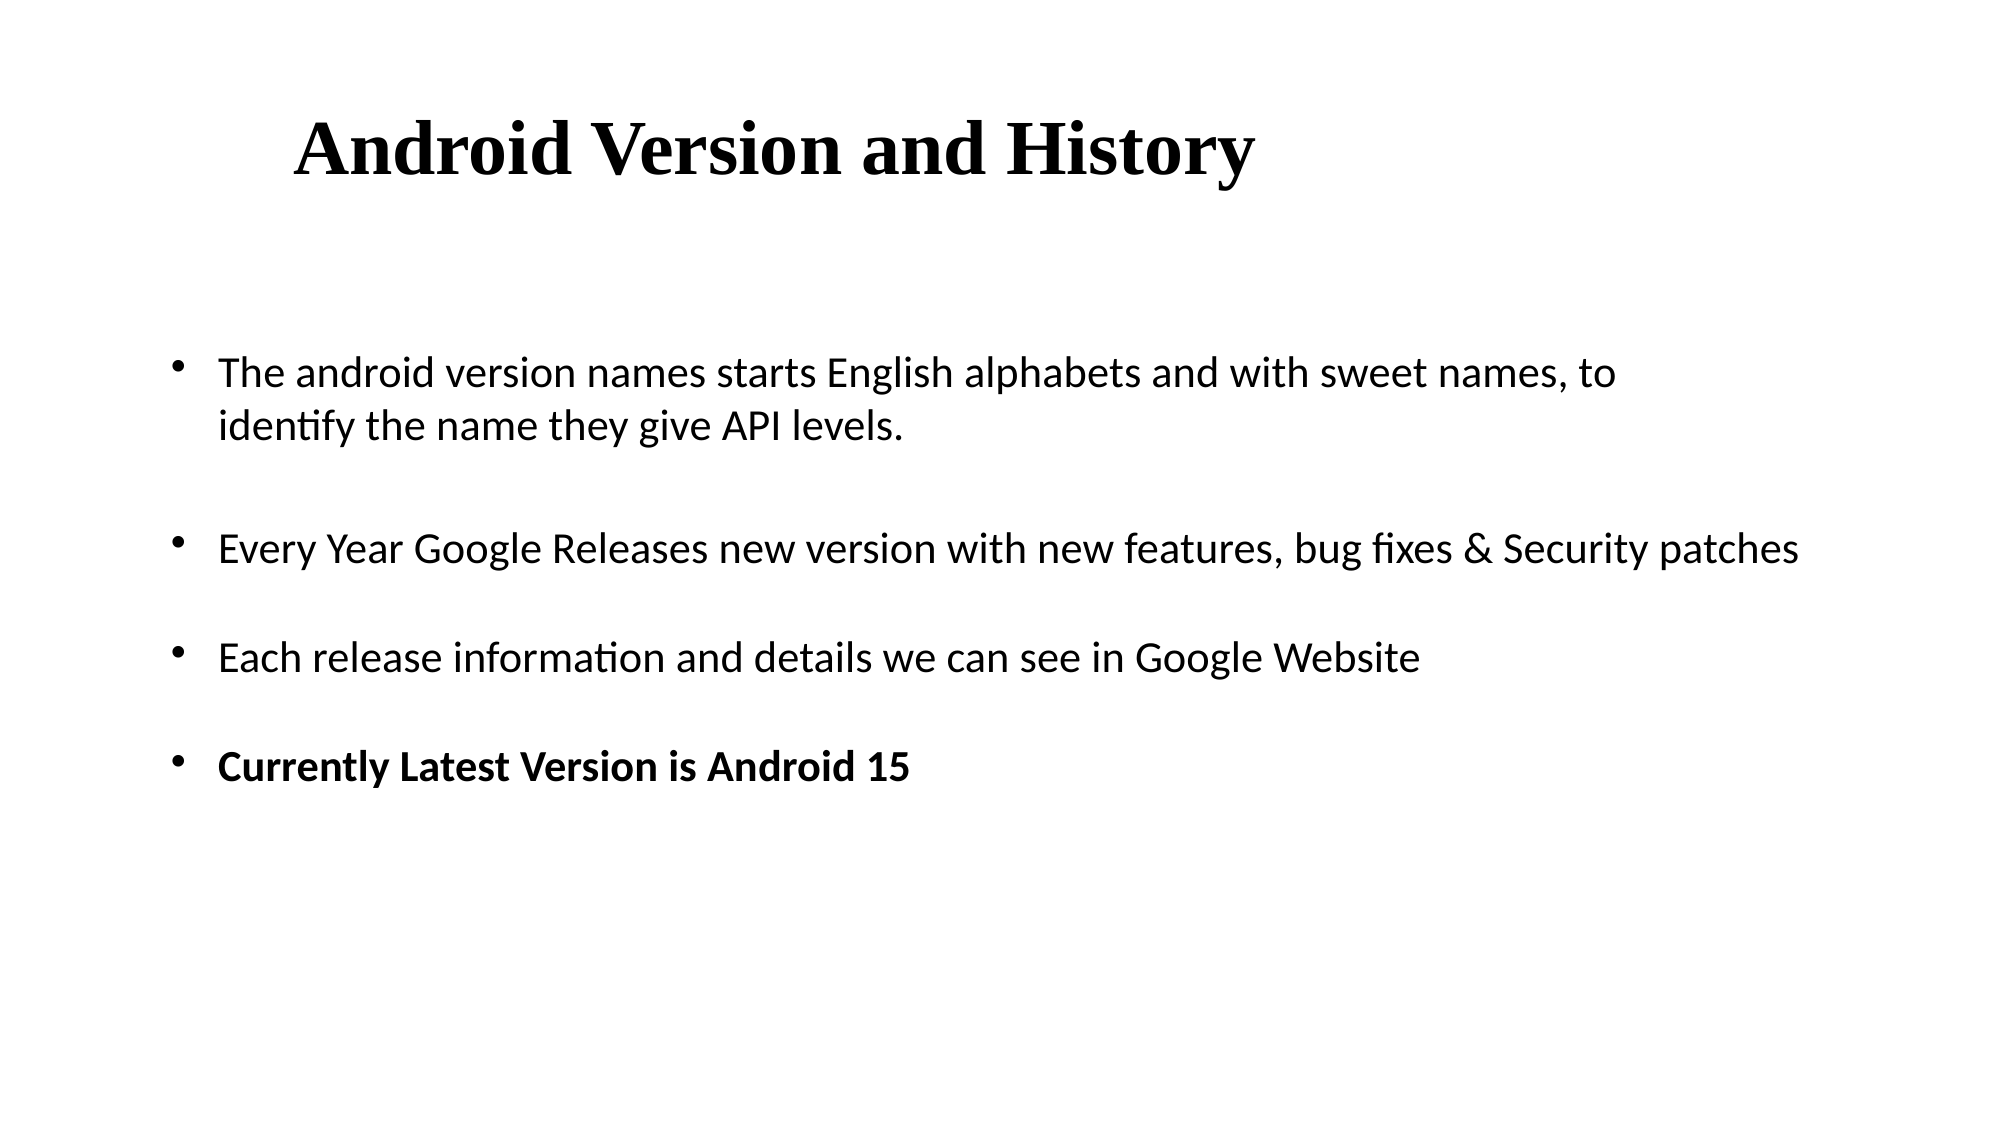

# Android Version and History
The android version names starts English alphabets and with sweet names, to
identify the name they give API levels.
Every Year Google Releases new version with new features, bug fixes & Security patches
Each release information and details we can see in Google Website
Currently Latest Version is Android 15